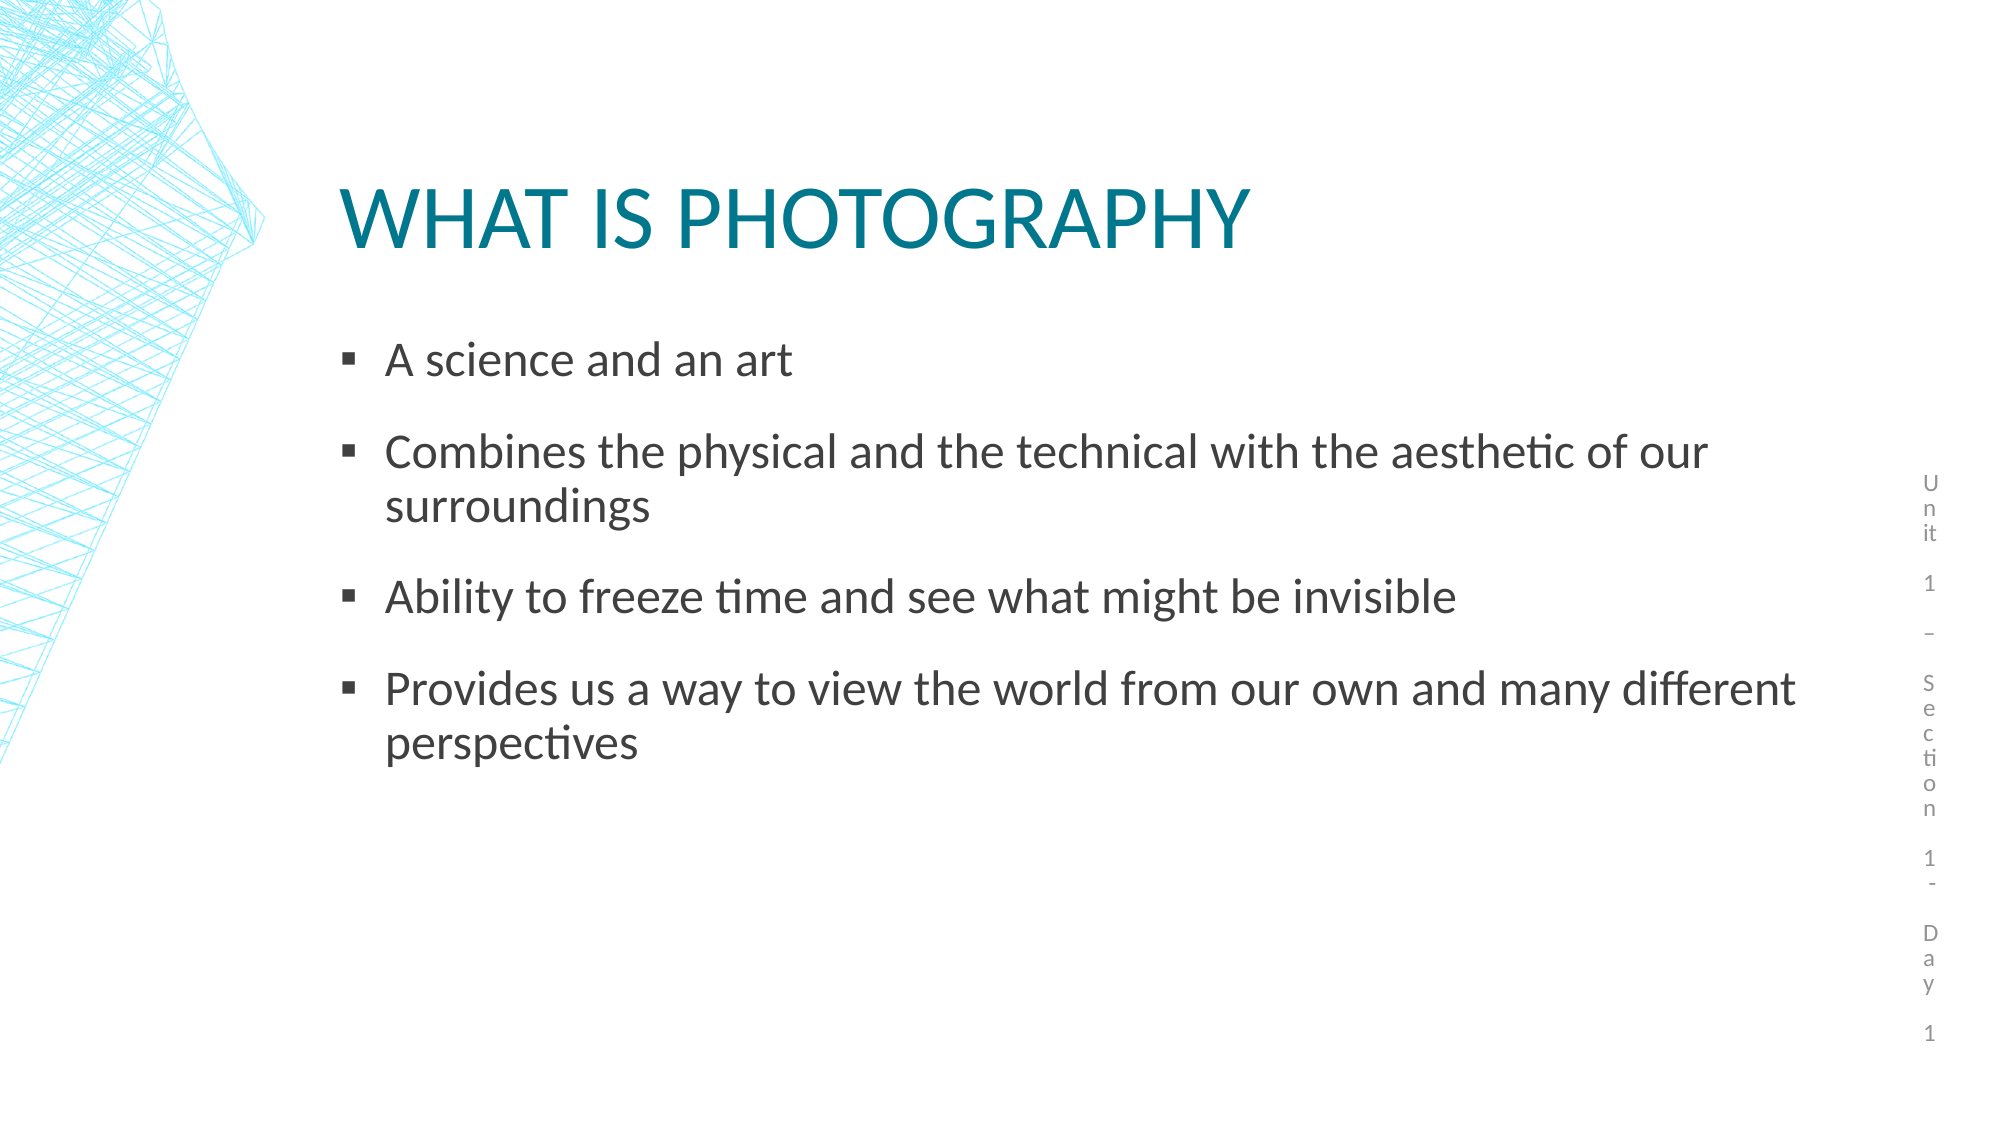

Unit 1 – Section 1 - Day 1
# What is photography
A science and an art
Combines the physical and the technical with the aesthetic of our surroundings
Ability to freeze time and see what might be invisible
Provides us a way to view the world from our own and many different perspectives